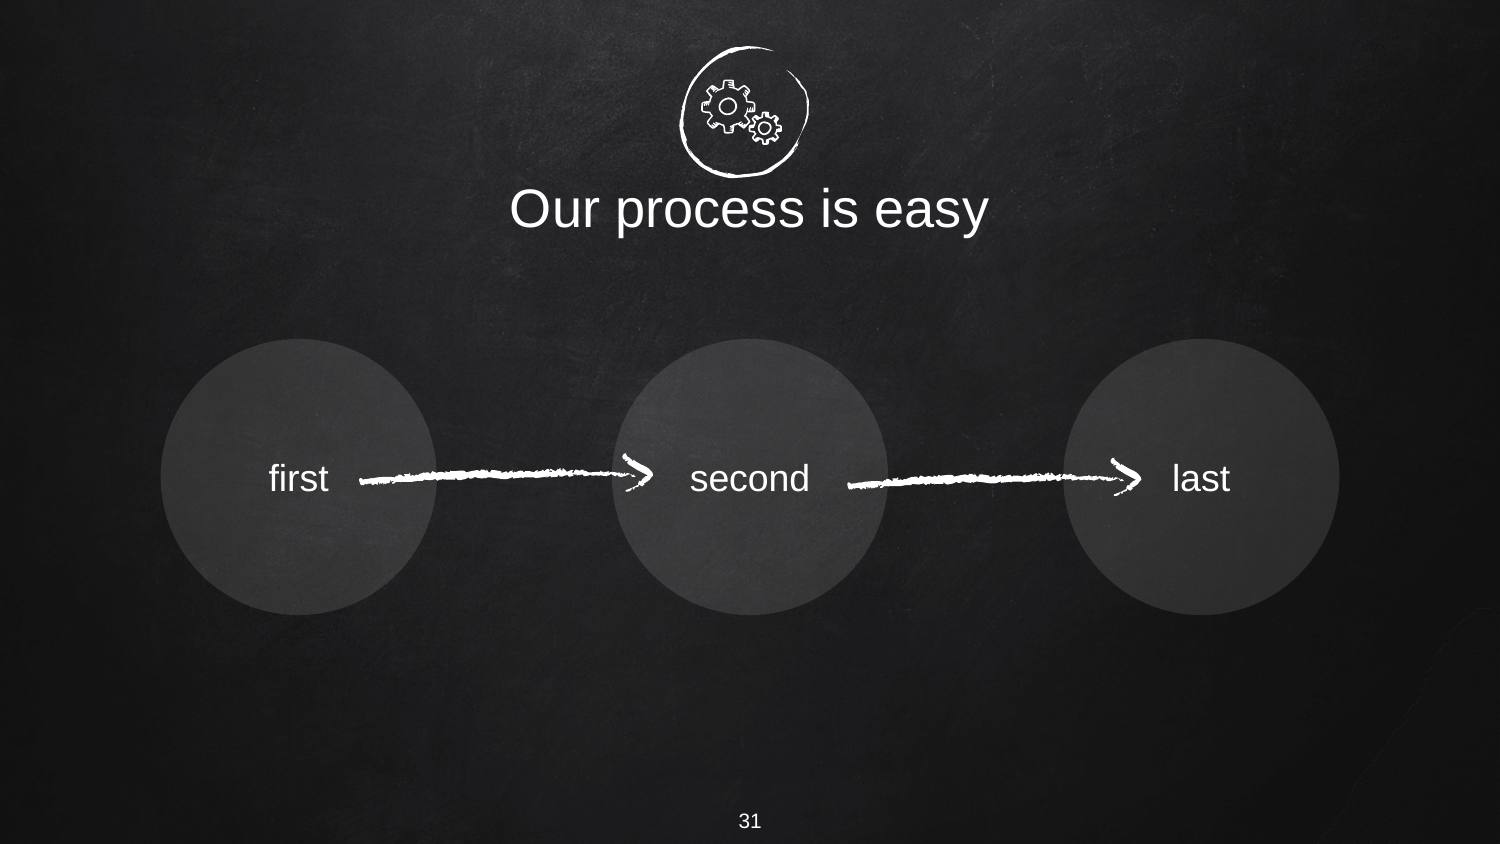

# Our process is easy
first
second
last

31